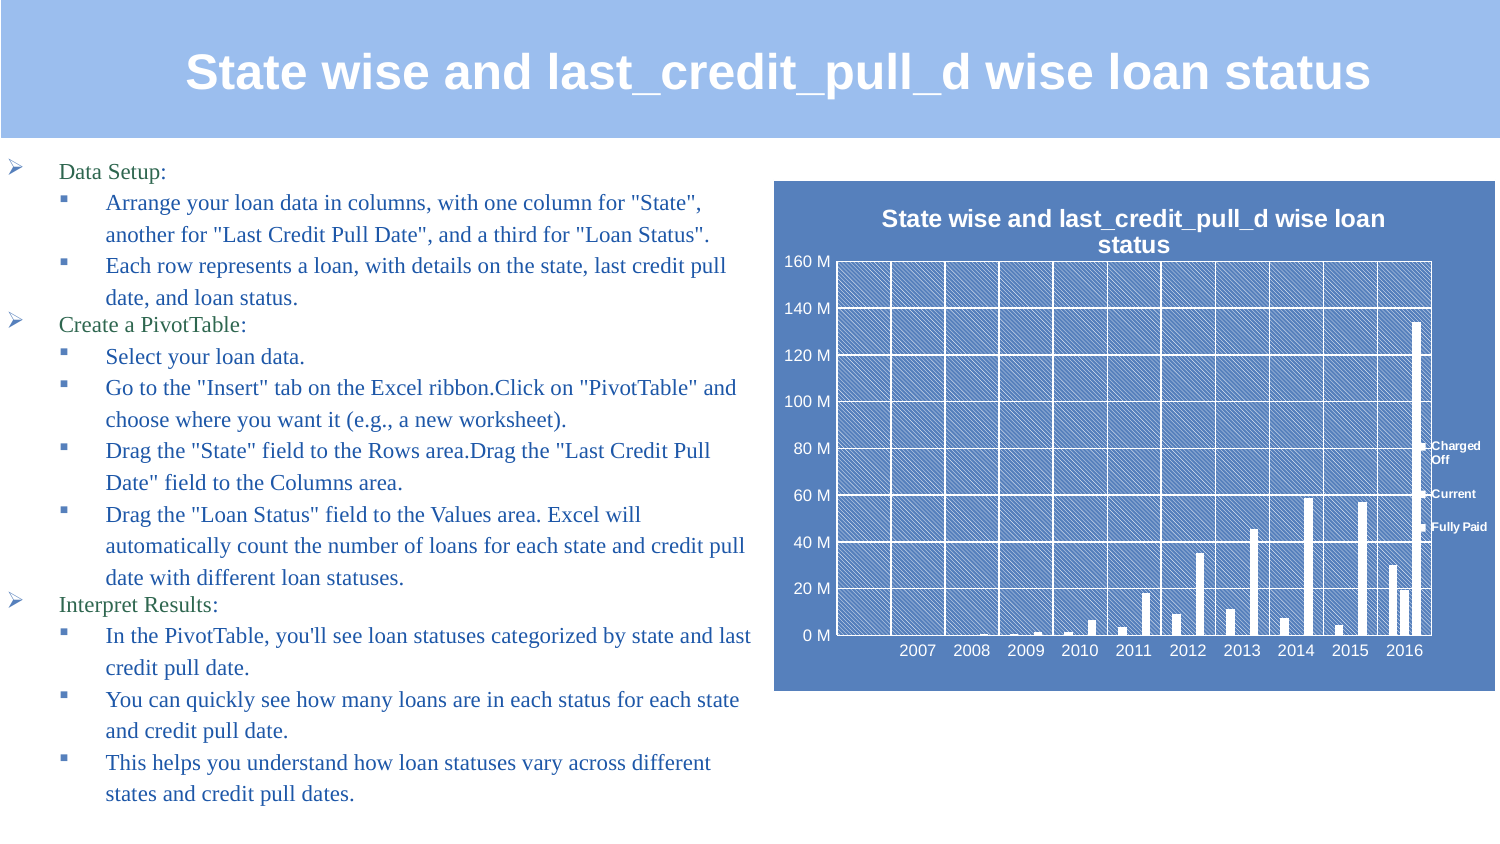

# State wise and last_credit_pull_d wise loan status
Data Setup:
Arrange your loan data in columns, with one column for "State", another for "Last Credit Pull Date", and a third for "Loan Status".
Each row represents a loan, with details on the state, last credit pull date, and loan status.
Create a PivotTable:
Select your loan data.
Go to the "Insert" tab on the Excel ribbon.Click on "PivotTable" and choose where you want it (e.g., a new worksheet).
Drag the "State" field to the Rows area.Drag the "Last Credit Pull Date" field to the Columns area.
Drag the "Loan Status" field to the Values area. Excel will automatically count the number of loans for each state and credit pull date with different loan statuses.
Interpret Results:
In the PivotTable, you'll see loan statuses categorized by state and last credit pull date.
You can quickly see how many loans are in each status for each state and credit pull date.
This helps you understand how loan statuses vary across different states and credit pull dates.

### Chart: State wise and last_credit_pull_d wise loan status

| Category | Charged Off | Current | Fully Paid |
|---|---|---|---|
|  | 5000.0 | None | 1000.0 |
| 2007 | None | None | 364025.0 |
| 2008 | None | None | 405525.0 |
| 2009 | 643400.0 | None | 1611025.0 |
| 2010 | 1511375.0 | None | 6591800.0 |
| 2011 | 3568450.0 | None | 18236250.0 |
| 2012 | 9336900.0 | None | 35287950.0 |
| 2013 | 11403975.0 | 21000.0 | 45595550.0 |
| 2014 | 7260050.0 | 3000.0 | 58608800.0 |
| 2015 | 4351275.0 | 101075.0 | 57192725.0 |
| 2016 | 30030950.0 | 19316475.0 | 134155075.0 |